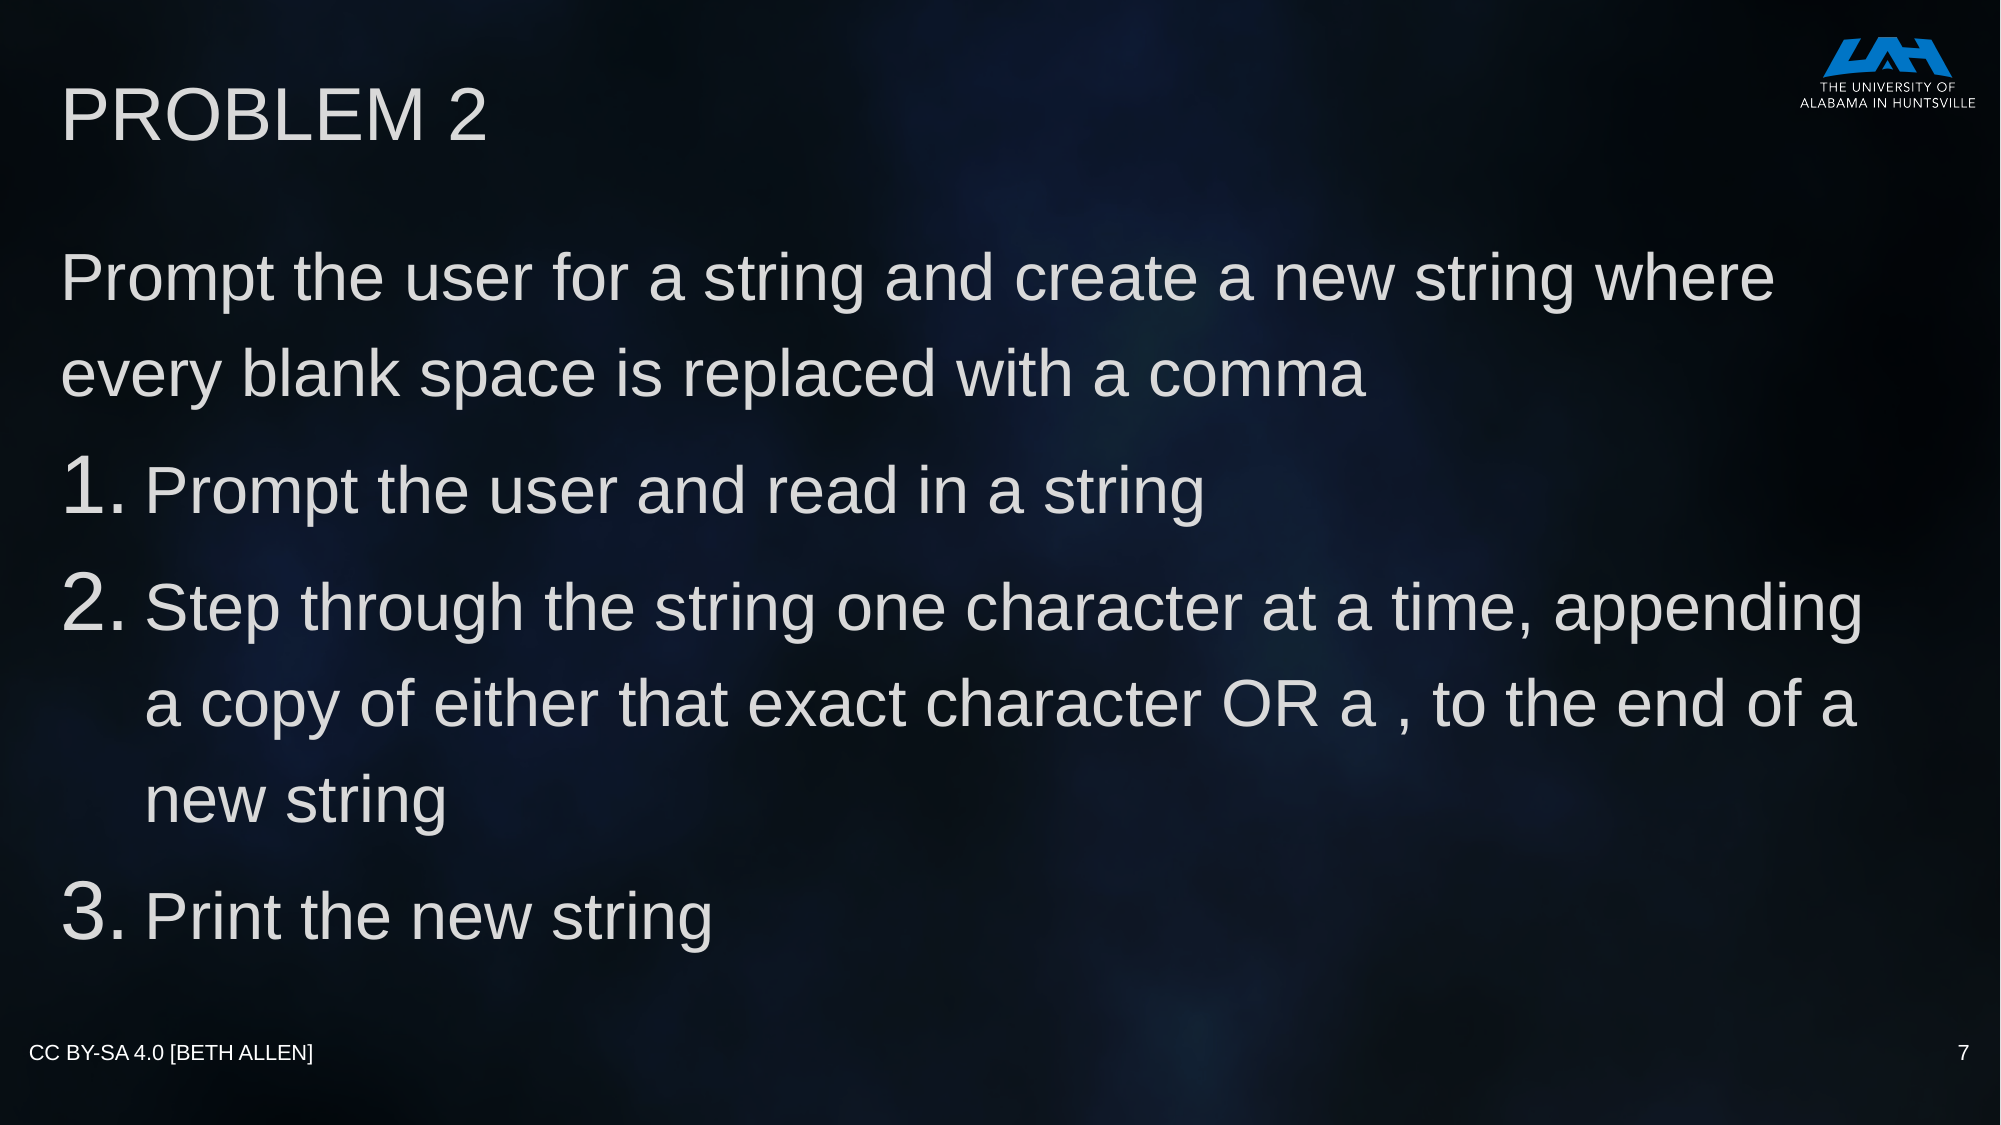

# PROBLEM 2
Prompt the user for a string and create a new string where every blank space is replaced with a comma
Prompt the user and read in a string
Step through the string one character at a time, appending a copy of either that exact character OR a , to the end of a new string
Print the new string
CC BY-SA 4.0 [Beth Allen]
7